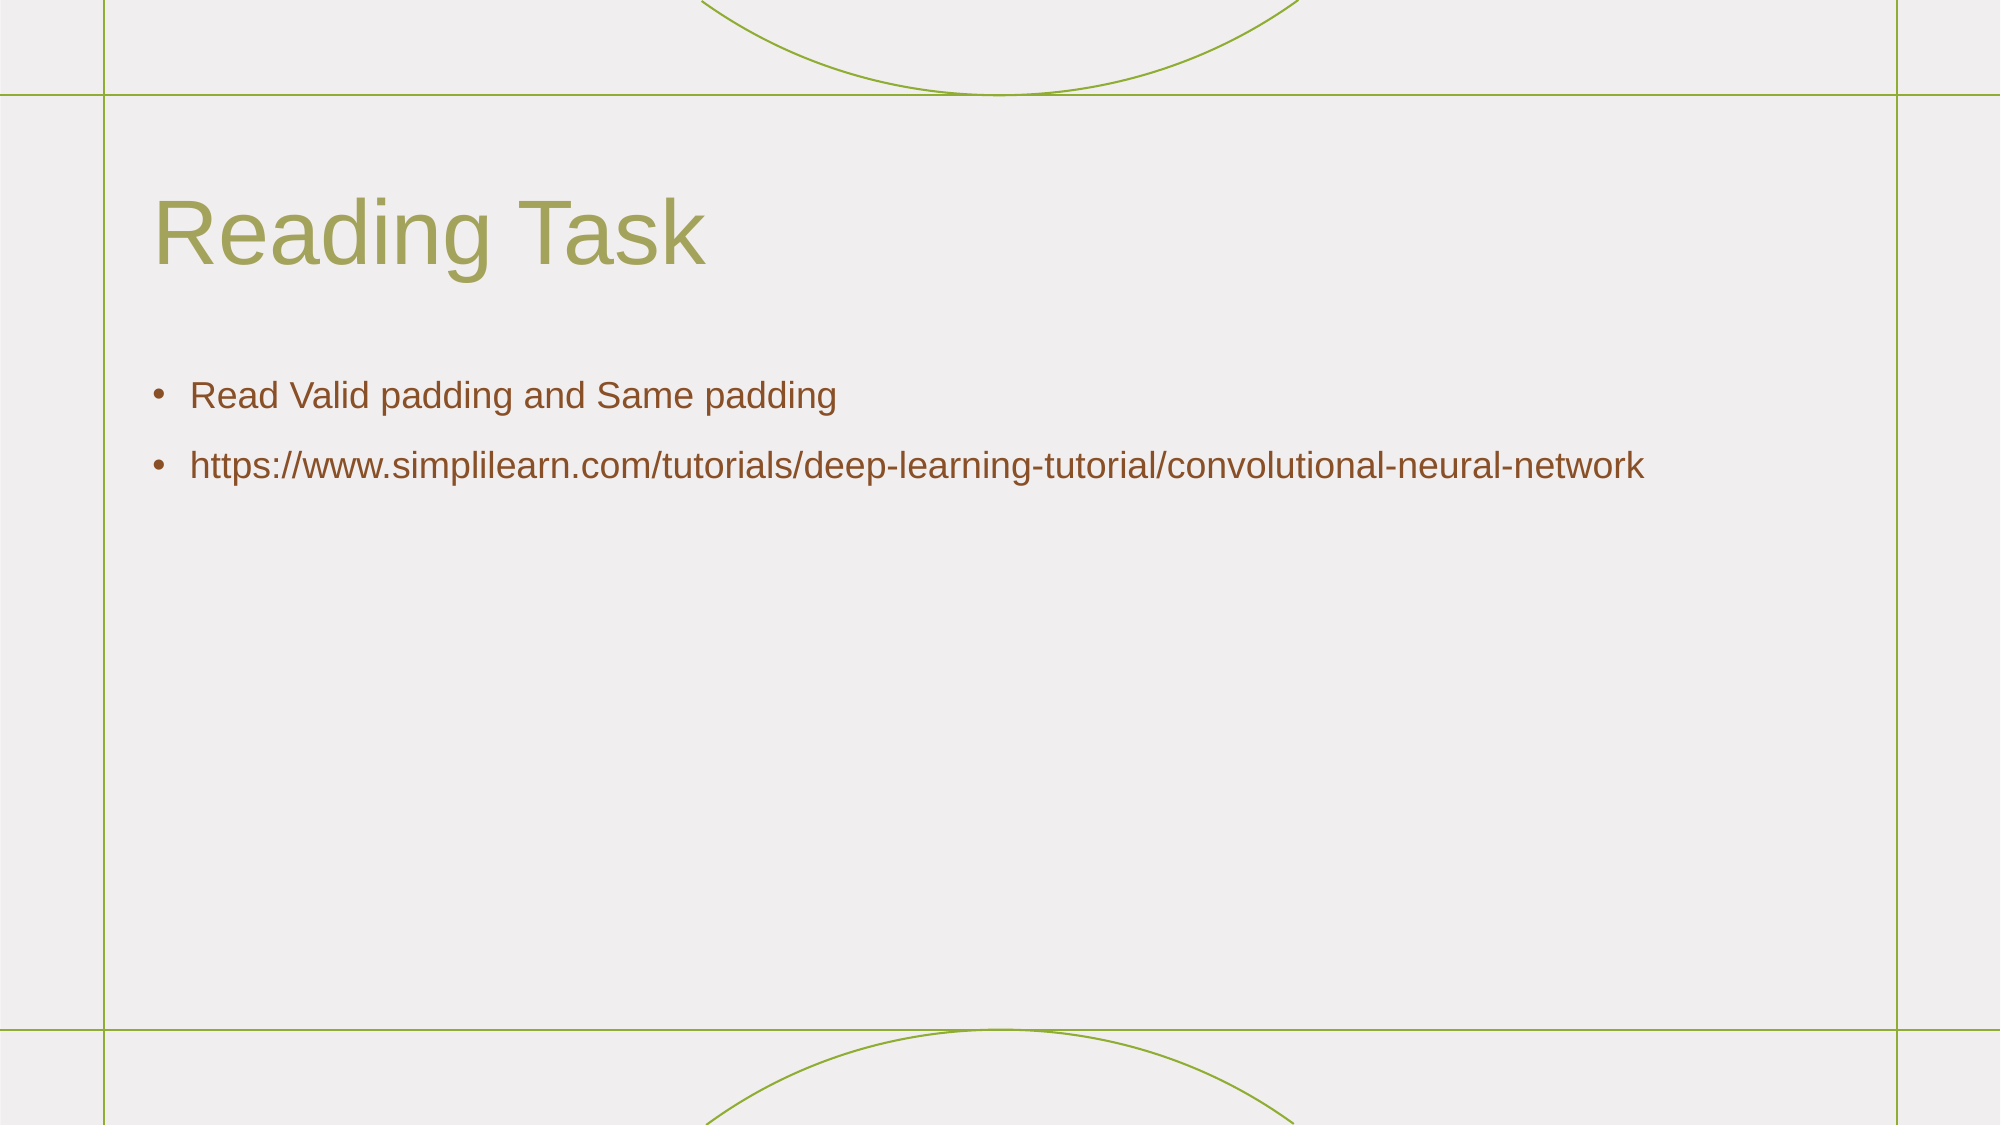

# Reading Task
Read Valid padding and Same padding
https://www.simplilearn.com/tutorials/deep-learning-tutorial/convolutional-neural-network